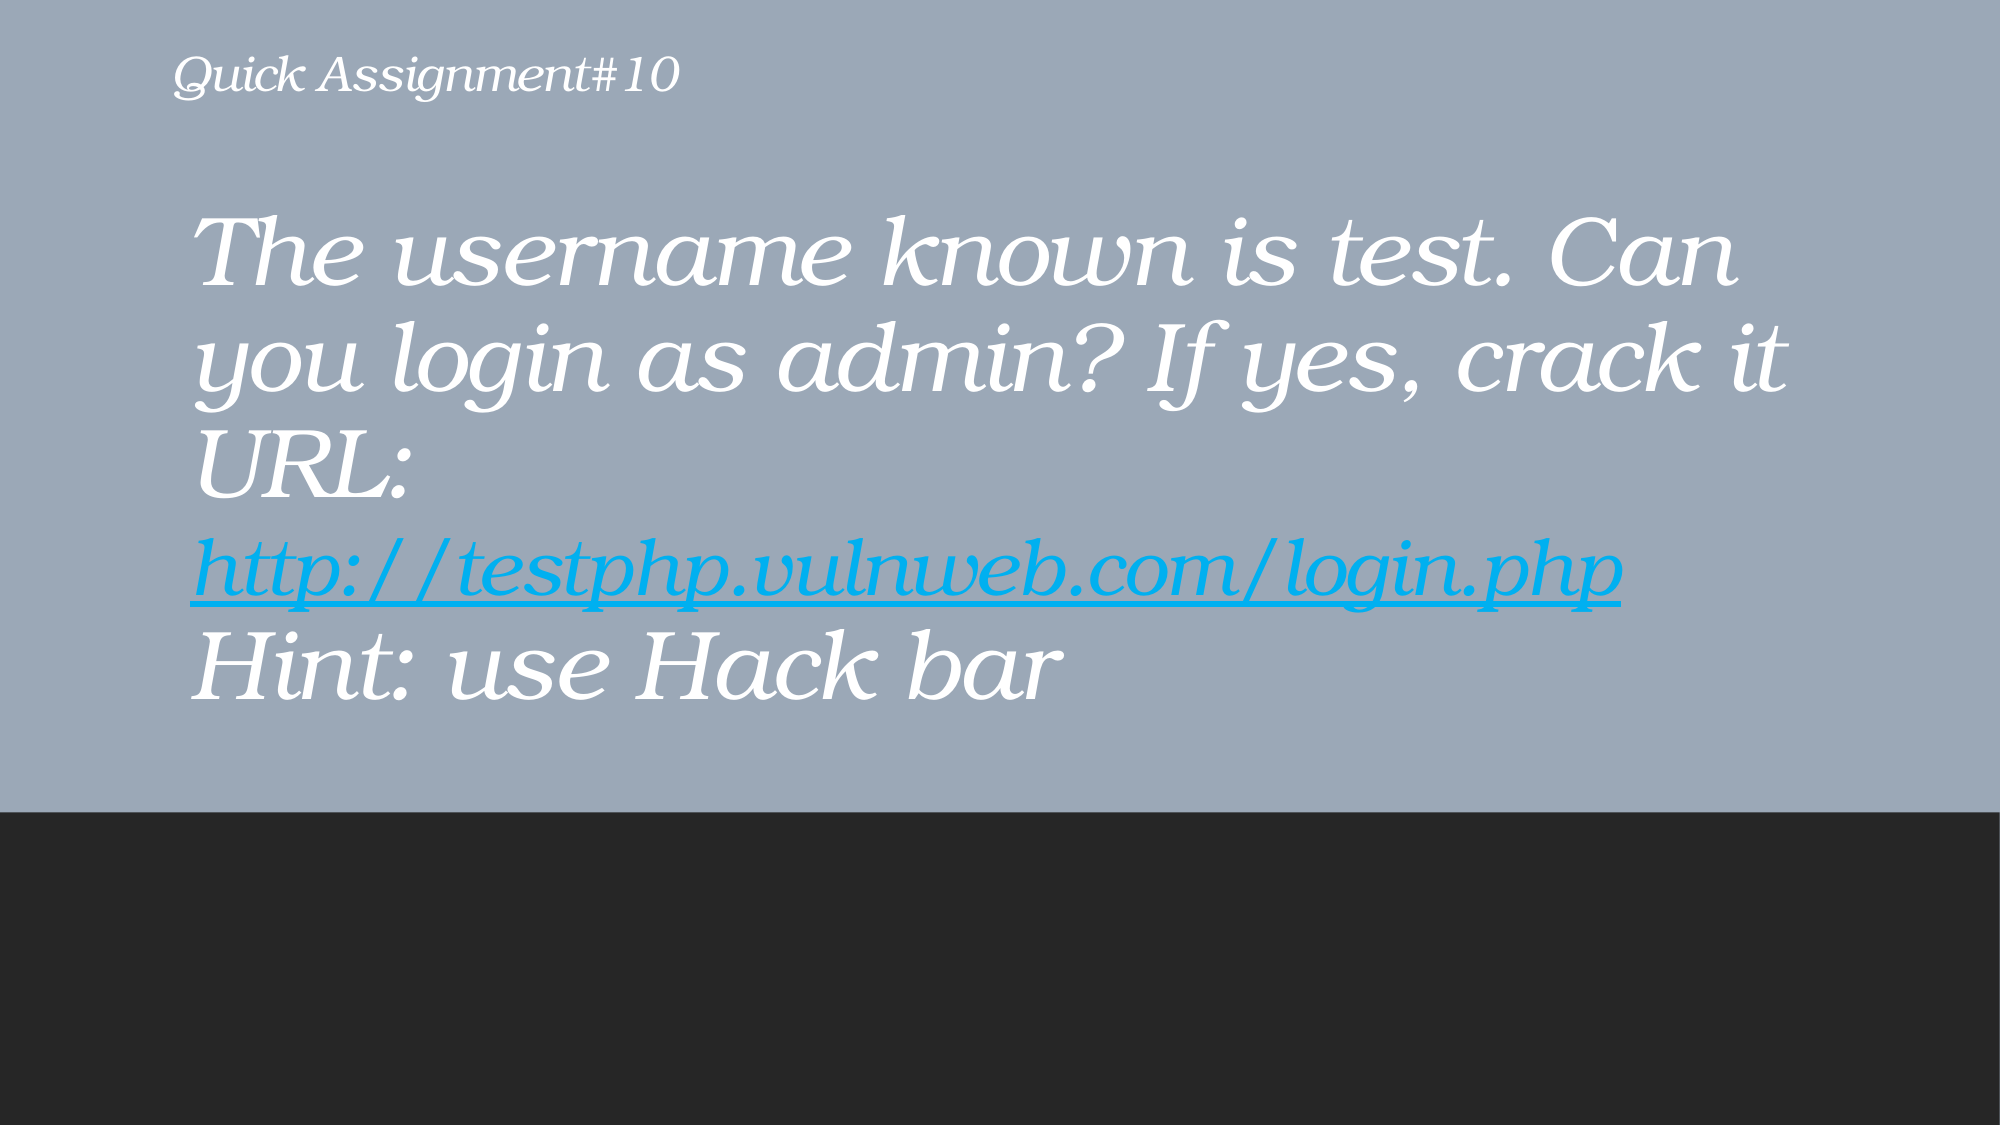

# Quick Assignment#10
The username known is test. Can you login as admin? If yes, crack it
URL: http://testphp.vulnweb.com/login.php
Hint: use Hack bar